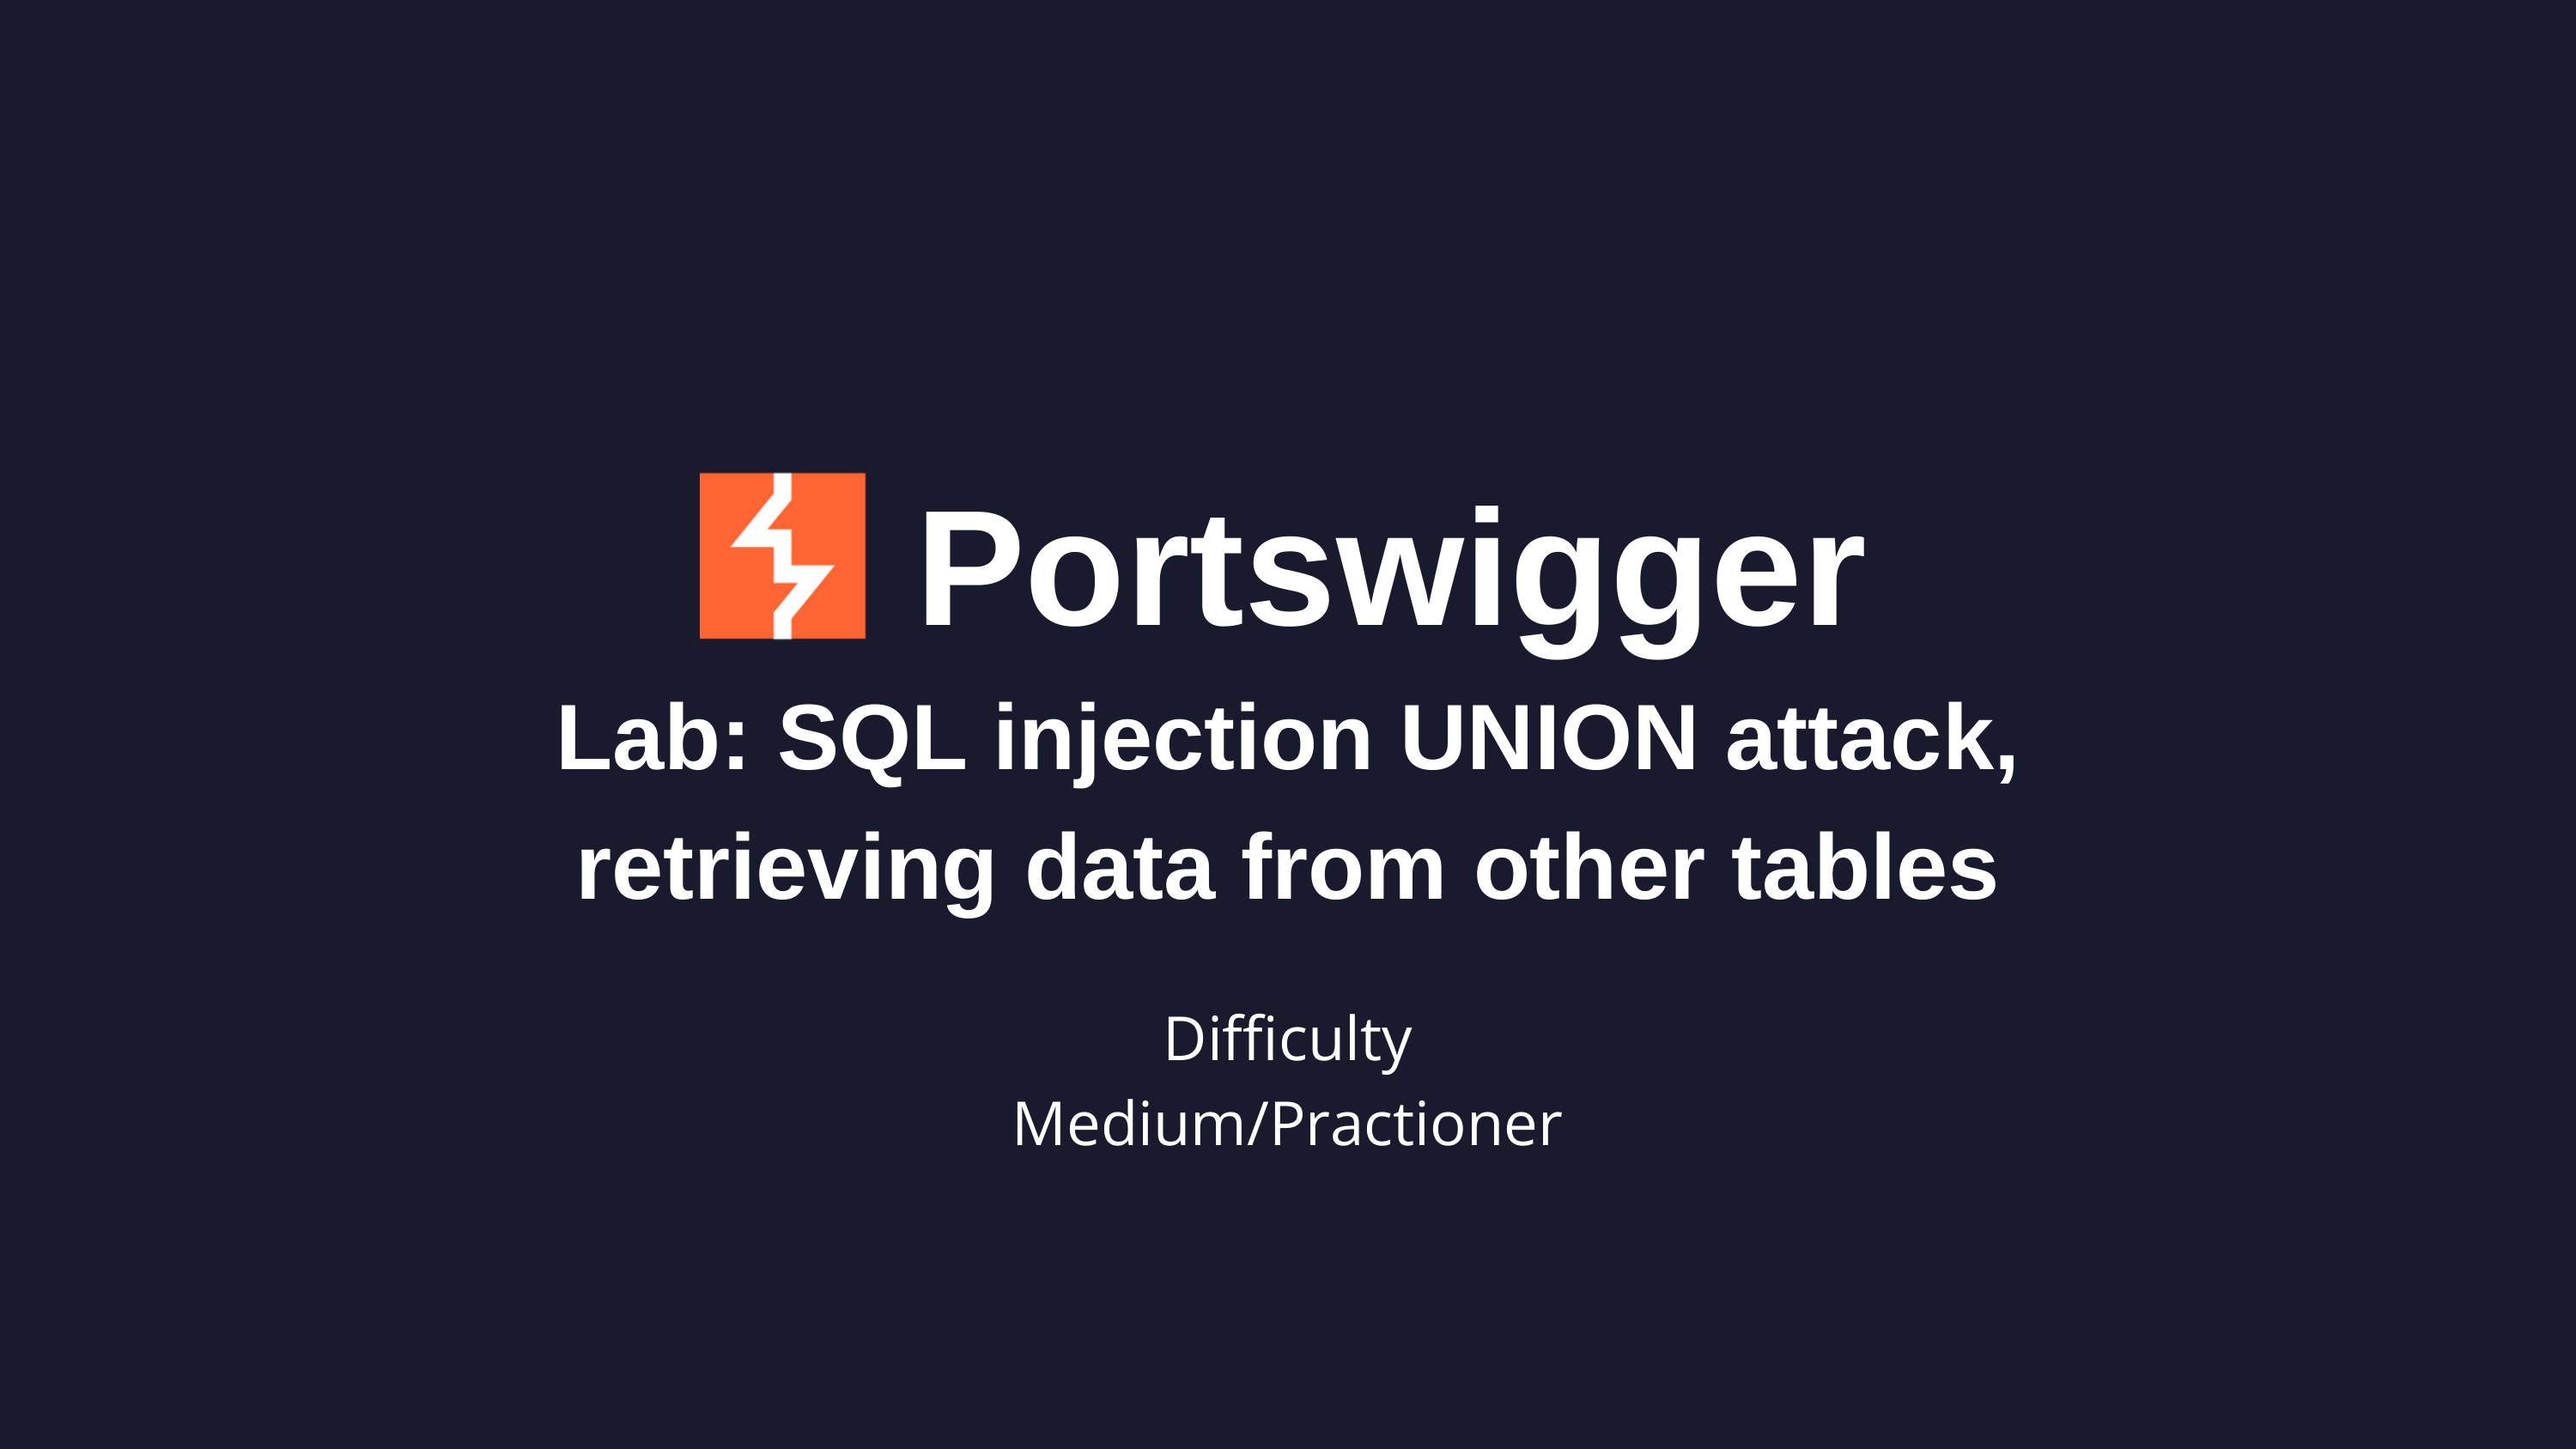

Portswigger

Lab: SQL injection UNION attack, retrieving data from other tables

Difficulty
Medium/Practioner